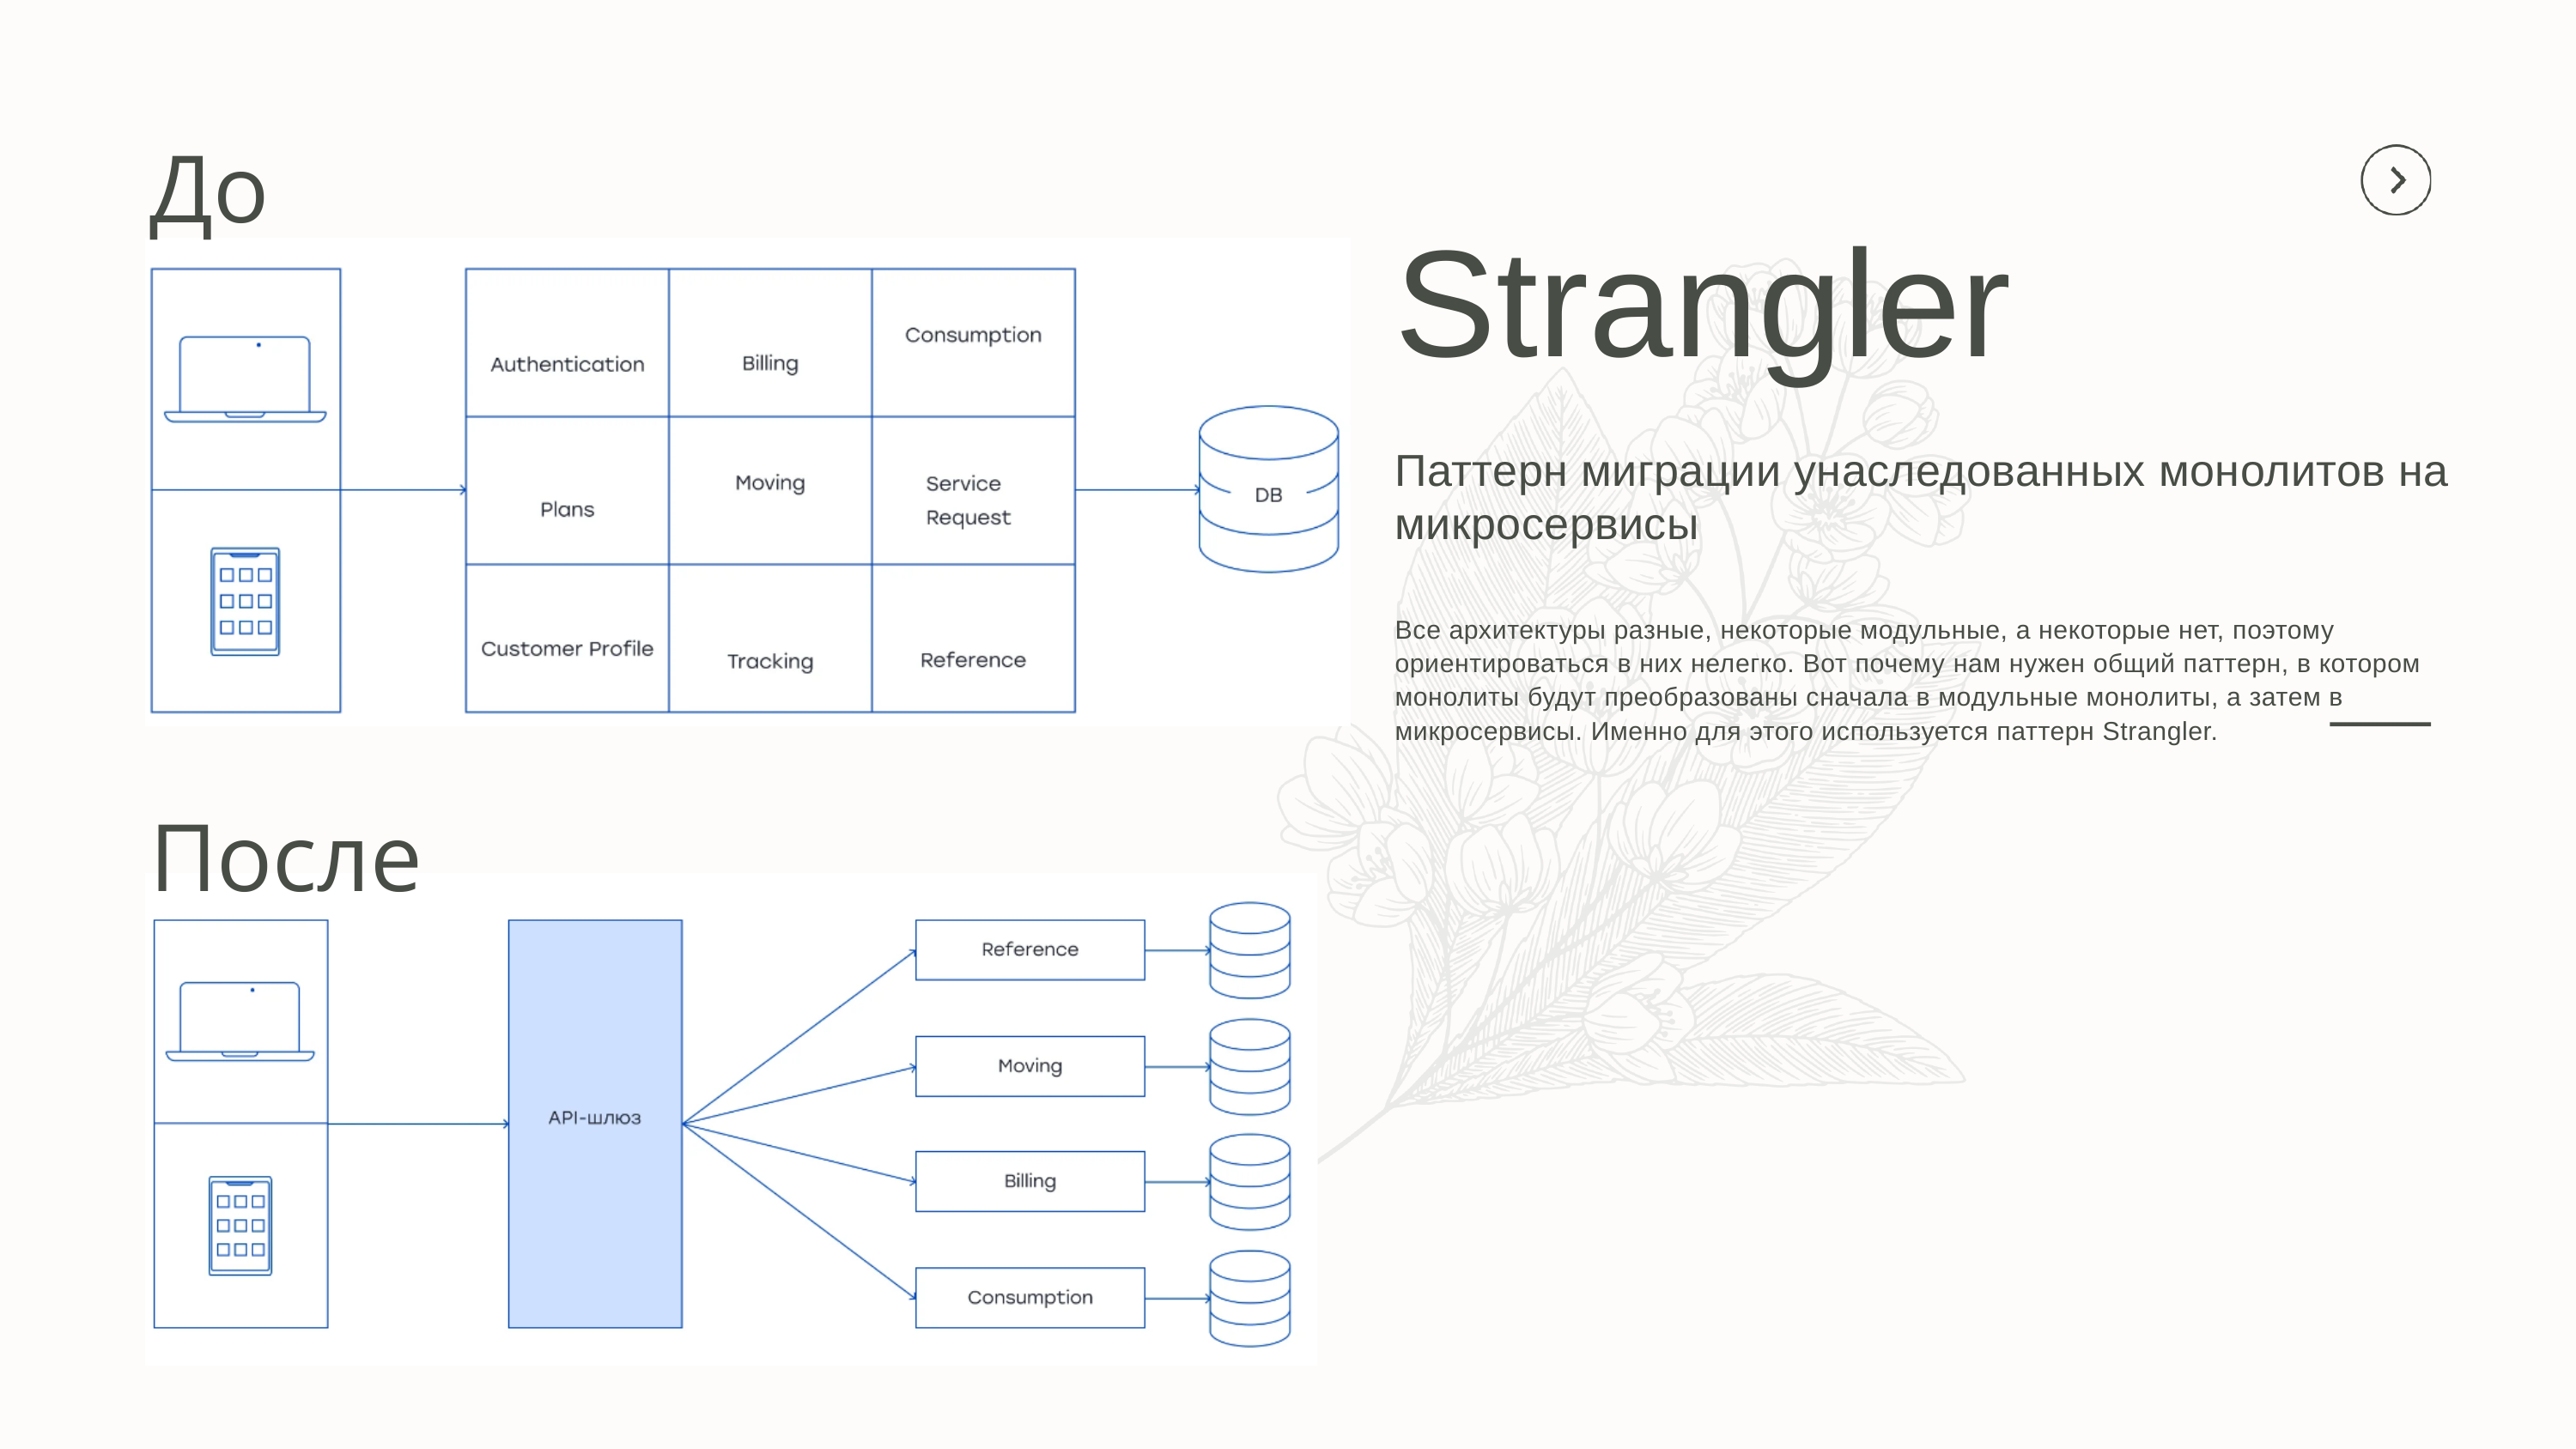

До

Strangler
Паттерн миграции унаследованных монолитов на микросервисы
Все архитектуры разные, некоторые модульные, а некоторые нет, поэтому ориентироваться в них нелегко. Вот почему нам нужен общий паттерн, в котором монолиты будут преобразованы сначала в модульные монолиты, а затем в микросервисы. Именно для этого используется паттерн Strangler.

После